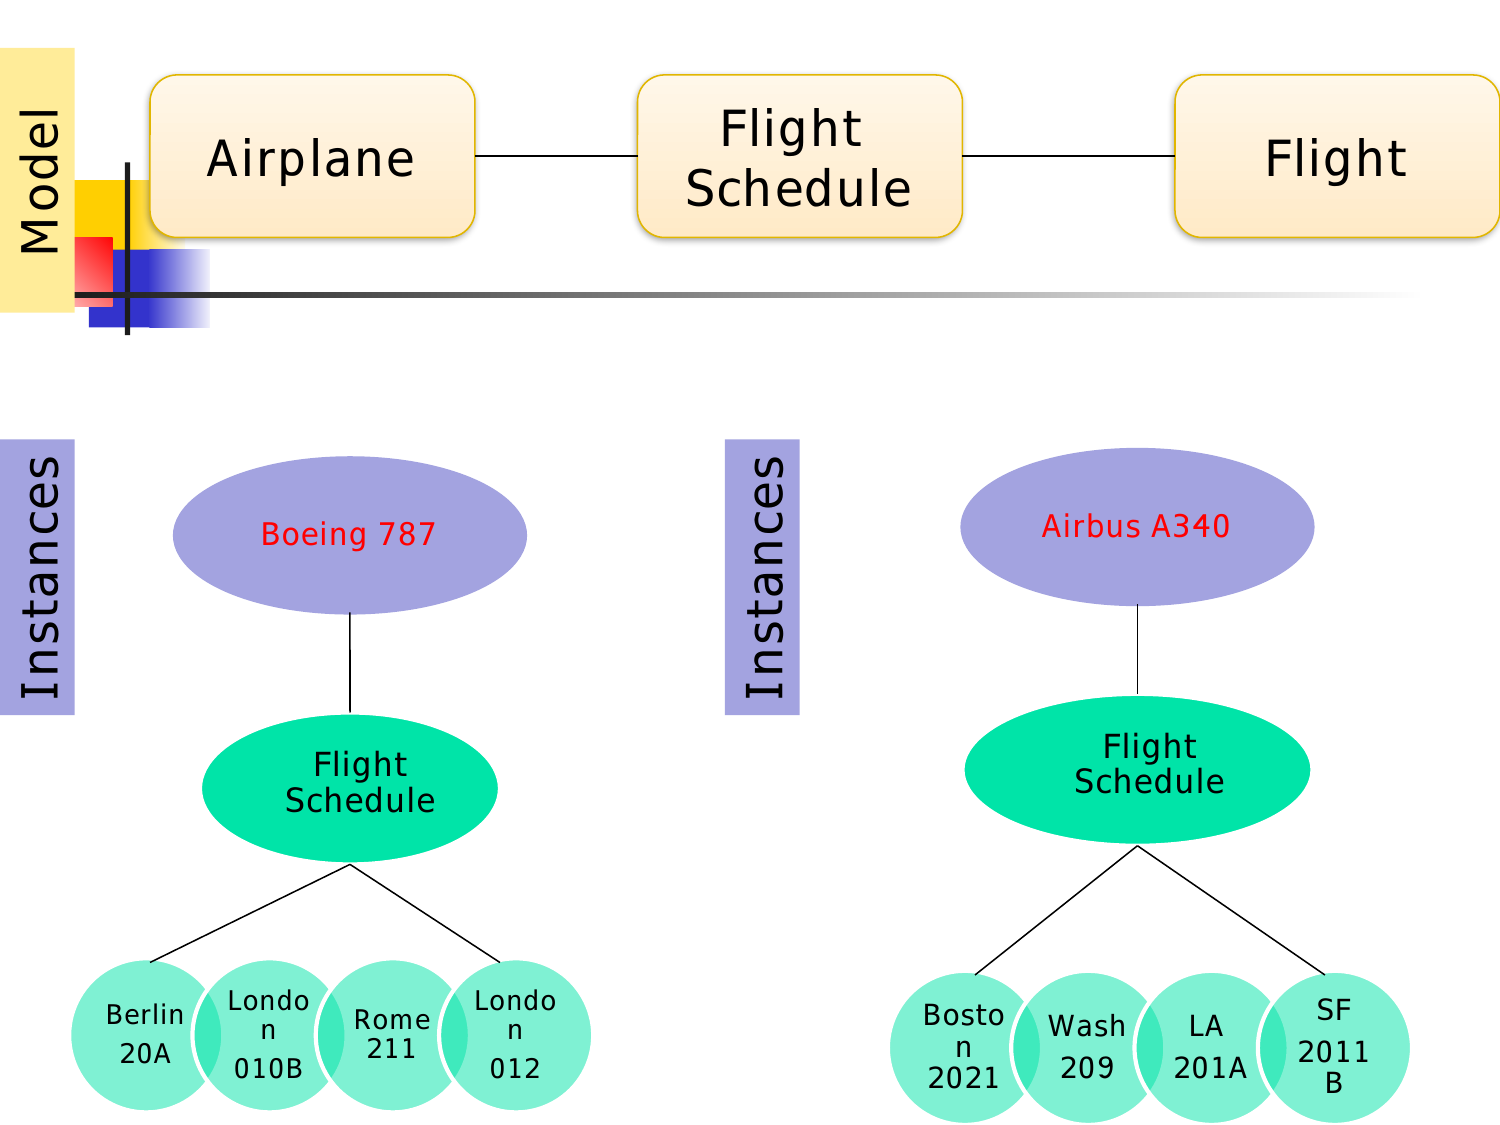

Airplane
Flight
Schedule
Flight
Model

Airbus A340

Boeing 787
Instances
Instances

Flight Schedule

Flight Schedule
Berlin
20A
London
010B
Rome 211
London
012
Boston 2021
Wash
209
LA
201A
SF
2011B